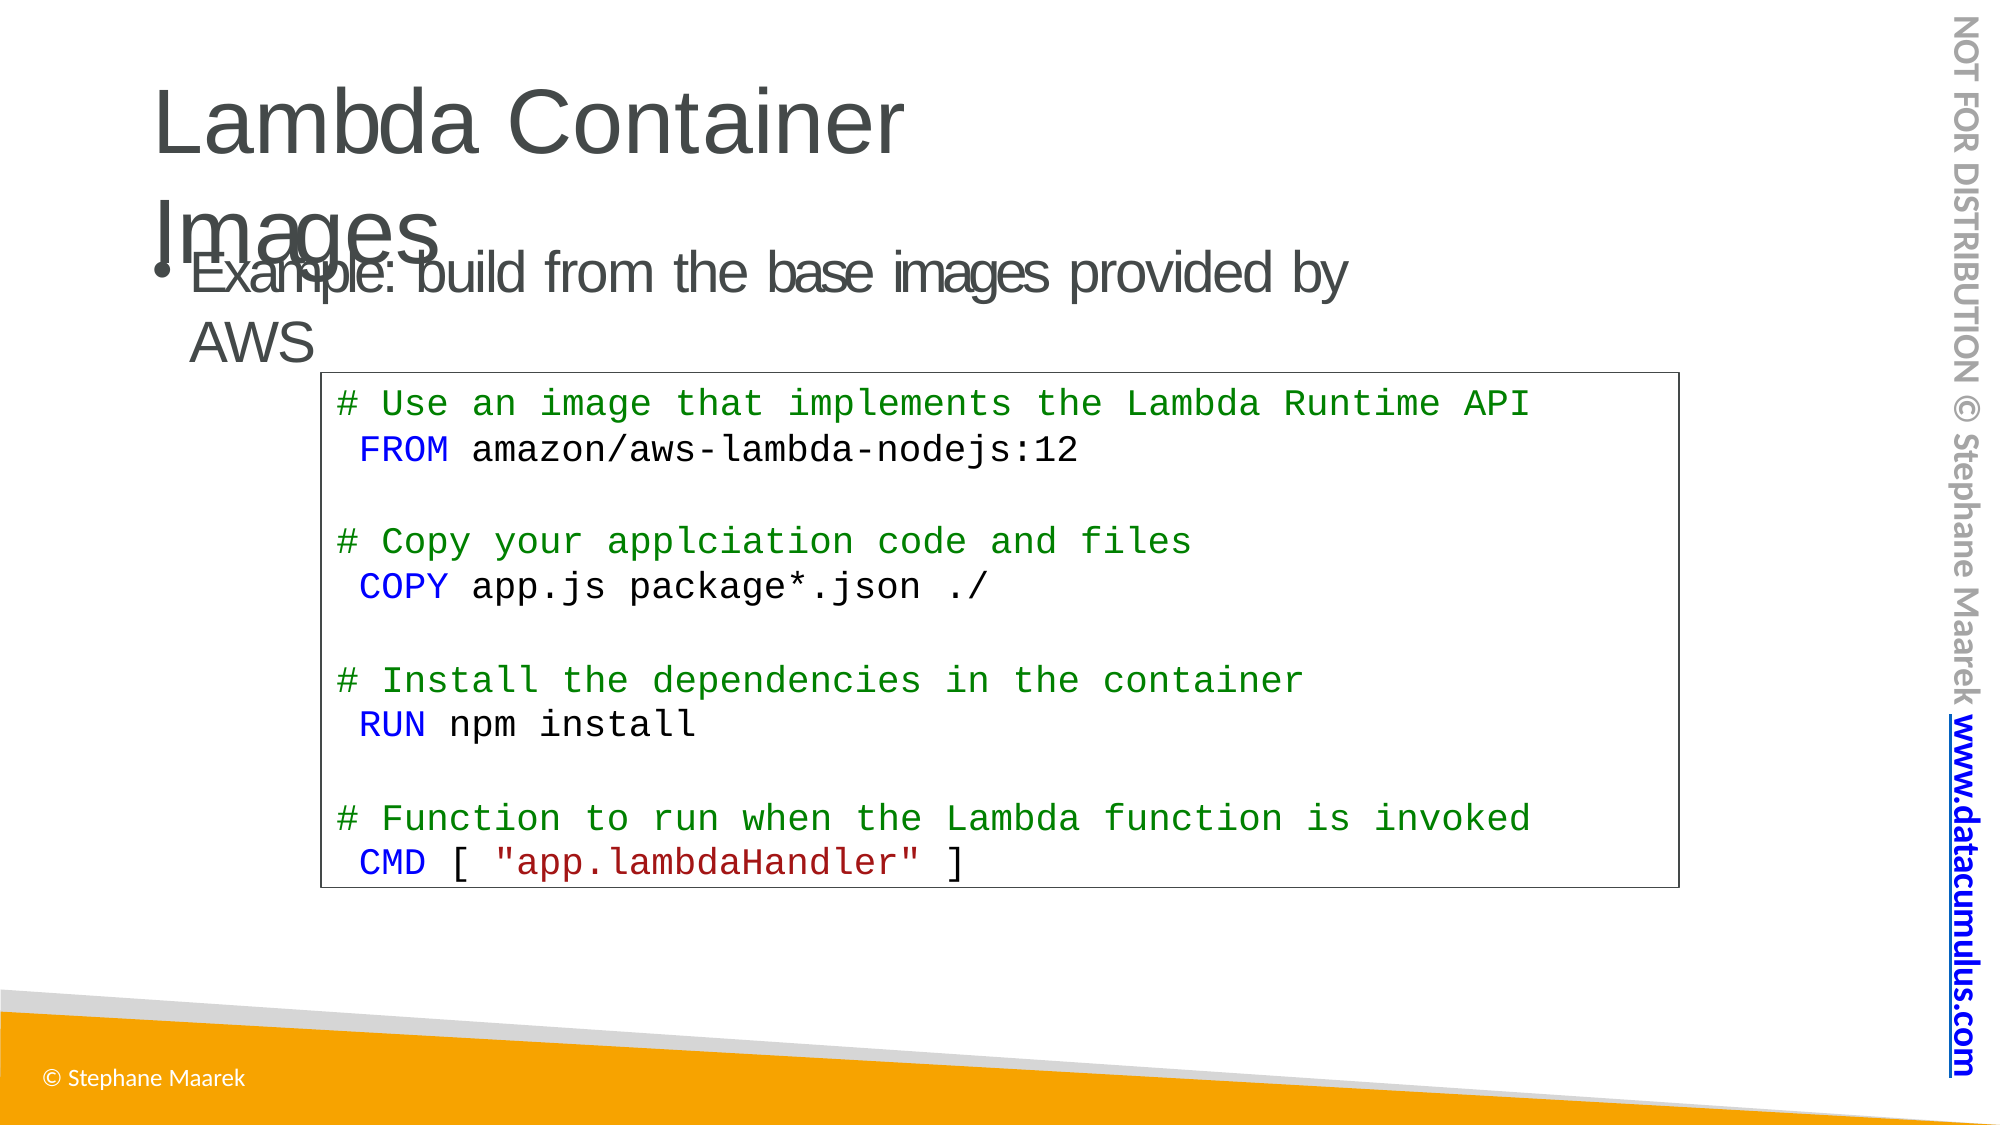

NOT FOR DISTRIBUTION © Stephane Maarek www.datacumulus.com
# Lambda Container Images
Example: build from the base images provided by AWS

# Use an image that implements the Lambda Runtime API  FROM amazon/aws-lambda-nodejs:12

# Copy your applciation code and files  COPY app.js package*.json ./

# Install the dependencies in the container  RUN npm install

# Function to run when the Lambda function is invoked  CMD [ "app.lambdaHandler" ]
© Stephane Maarek